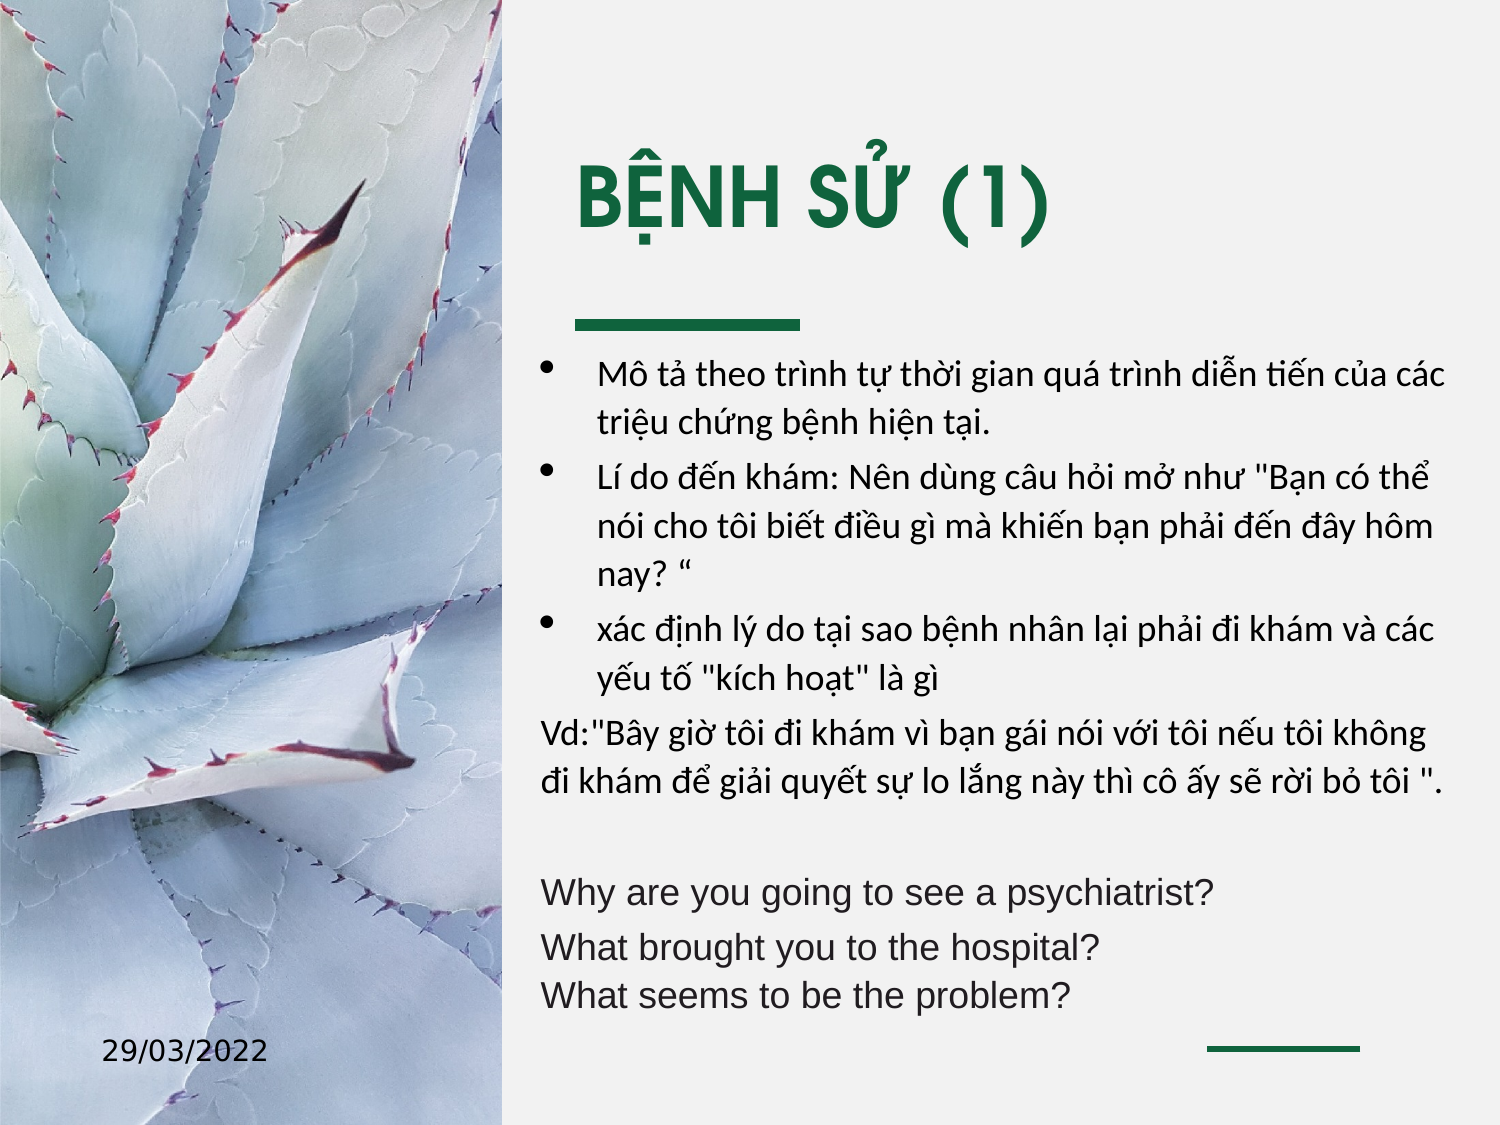

# BỆNH SỬ (1)
Mô tả theo trình tự thời gian quá trình diễn tiến của các triệu chứng bệnh hiện tại.
Lí do đến khám: Nên dùng câu hỏi mở như "Bạn có thể nói cho tôi biết điều gì mà khiến bạn phải đến đây hôm nay? “
xác định lý do tại sao bệnh nhân lại phải đi khám và các yếu tố "kích hoạt" là gì
Vd:"Bây giờ tôi đi khám vì bạn gái nói với tôi nếu tôi không đi khám để giải quyết sự lo lắng này thì cô ấy sẽ rời bỏ tôi ".

Why are you going to see a psychiatrist?
What brought you to the hospital?
What seems to be the problem?

29/03/2022